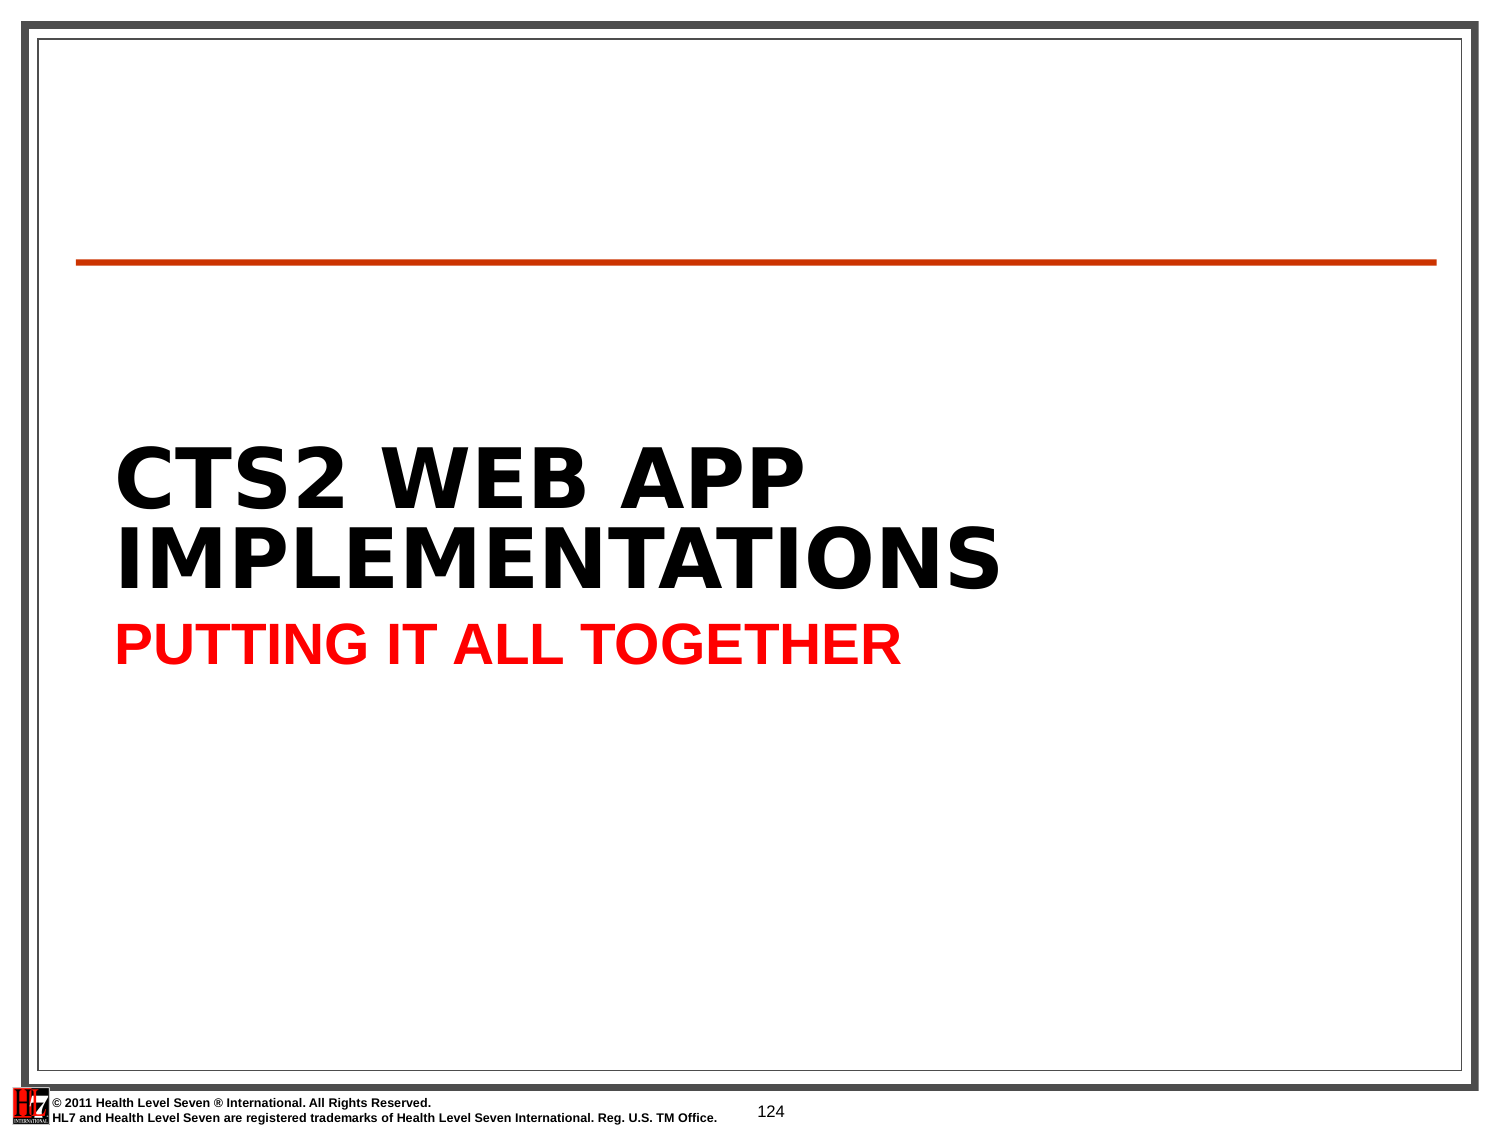

# CTS2 Web App Implementations
PUTTING IT ALL TOGETHER
124